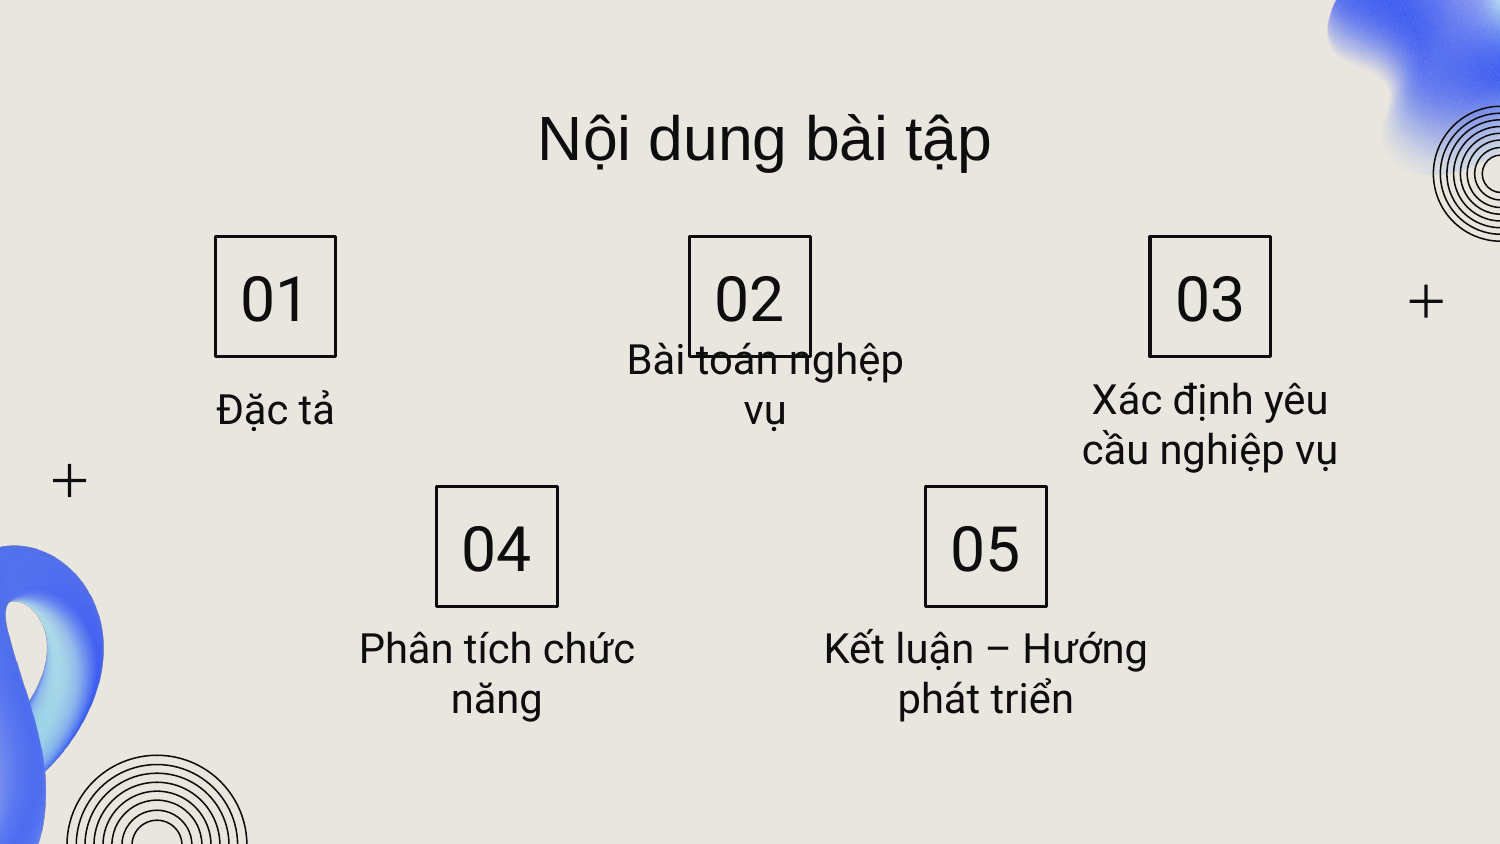

# Nội dung bài tập
01
02
03
Bài toán nghệp vụ
Xác định yêu cầu nghiệp vụ
Đặc tả
04
05
Kết luận – Hướng phát triển
Phân tích chức năng